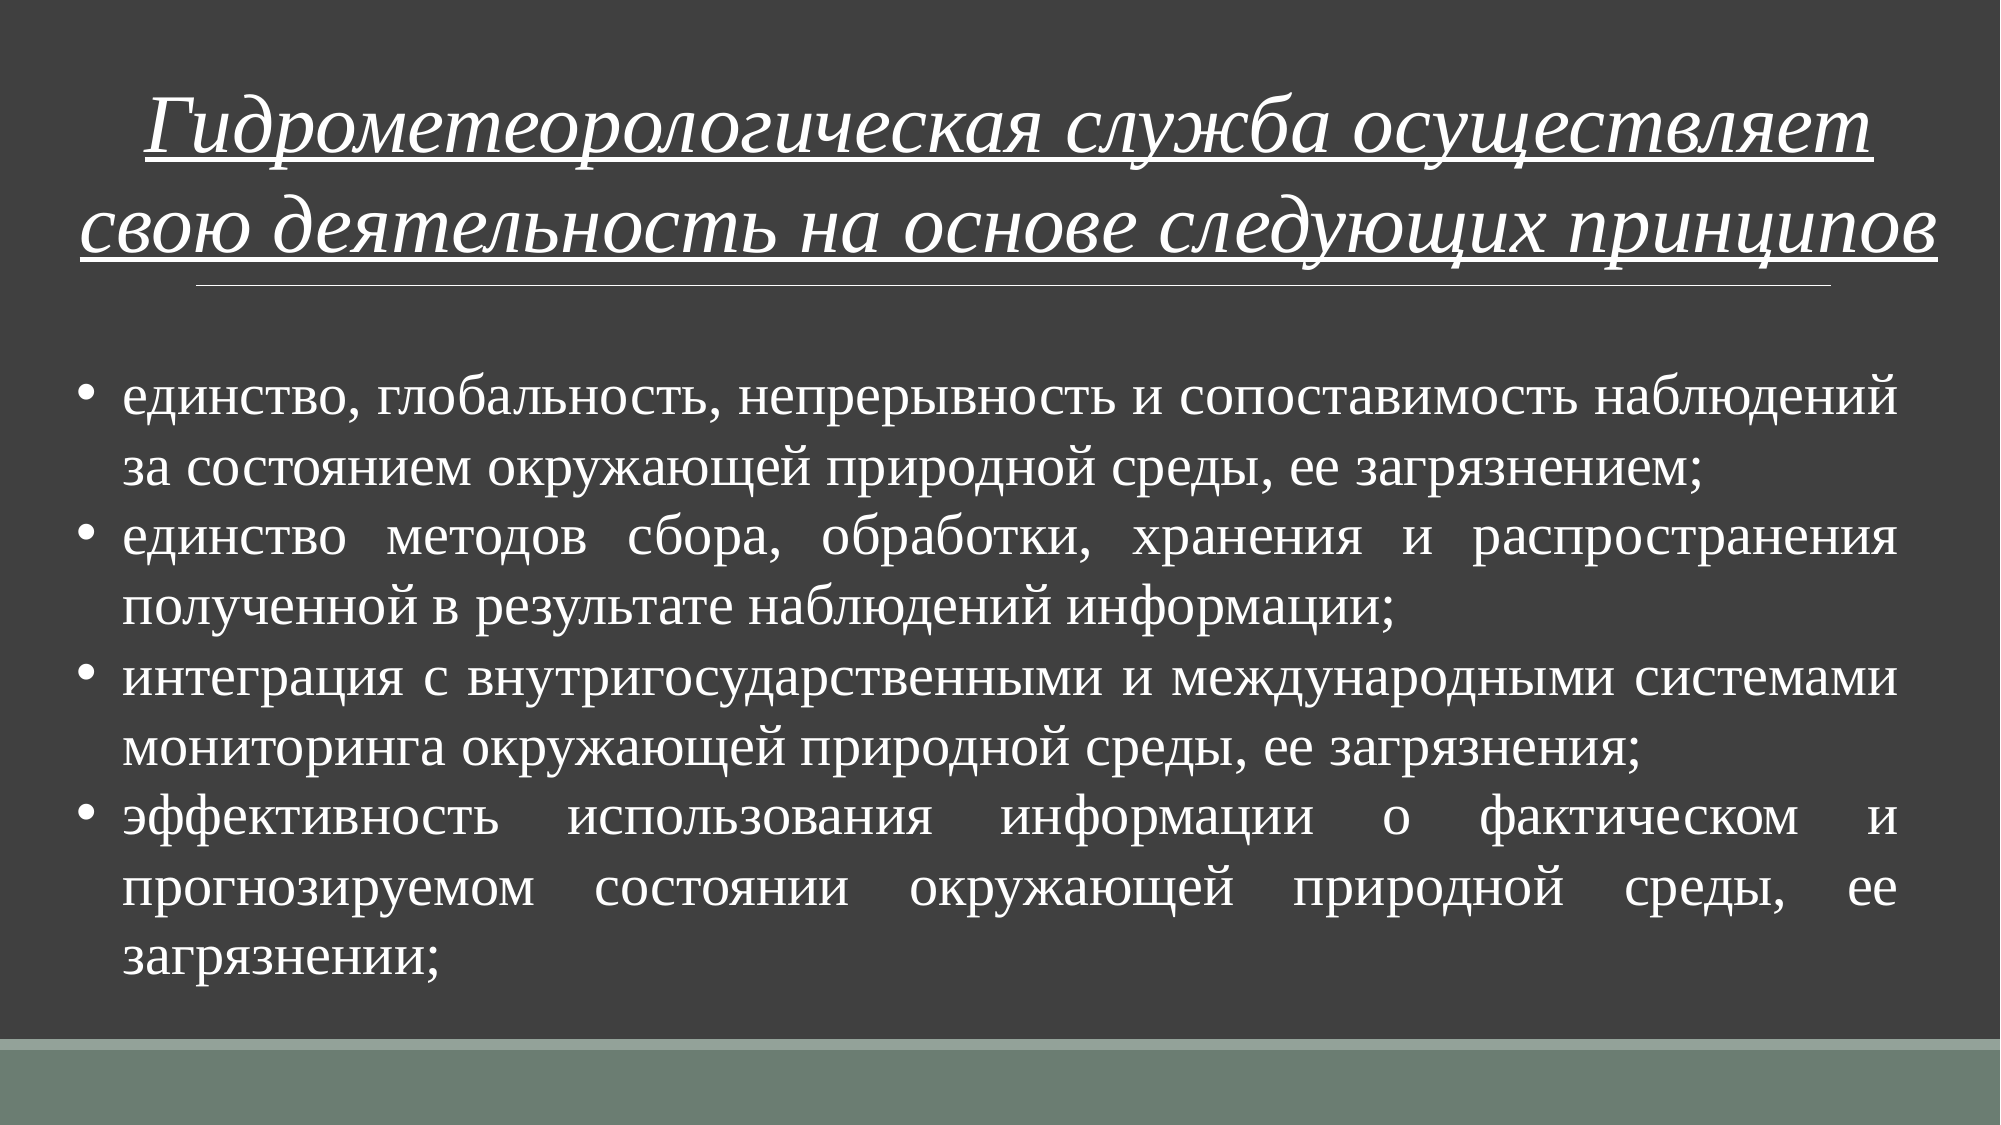

Гидрометеорологическая служба осуществляет свою дея­тельность на основе следующих принципов
единство, глобальность, непрерывность и сопостави­мость наблюдений за состоянием окружающей природ­ной среды, ее загрязнением;
единство методов сбора, обработки, хранения и распро­странения полученной в результате наблюдений инфор­мации;
интеграция с внутригосударственными и международ­ными системами мониторинга окружающей природной среды, ее загрязнения;
эффективность использования информации о фактиче­ском и прогнозируемом состоянии окружающей при­родной среды, ее загрязнении;